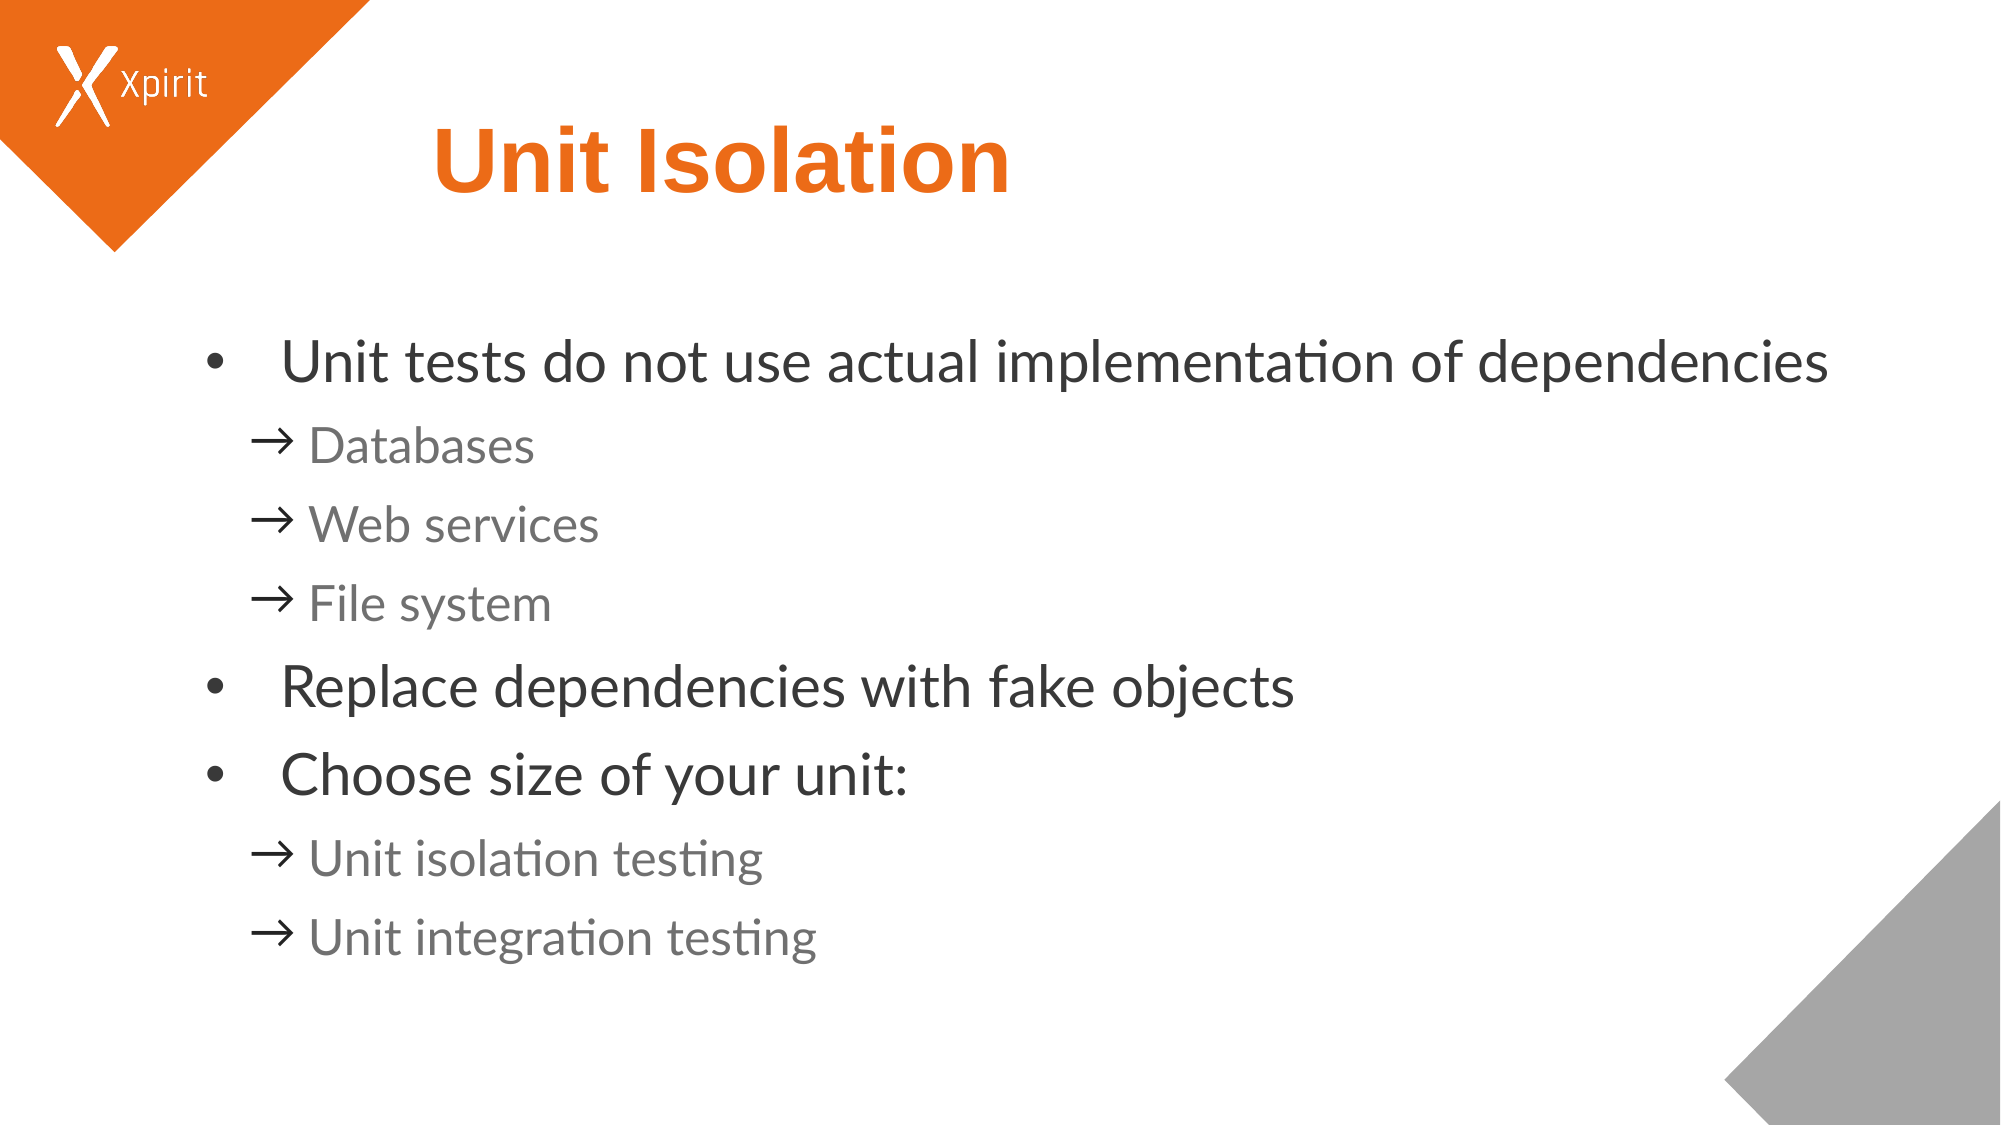

# Unit Isolation
Unit tests do not use actual implementation of dependencies
 Databases
 Web services
 File system
Replace dependencies with fake objects
Choose size of your unit:
 Unit isolation testing
 Unit integration testing

40